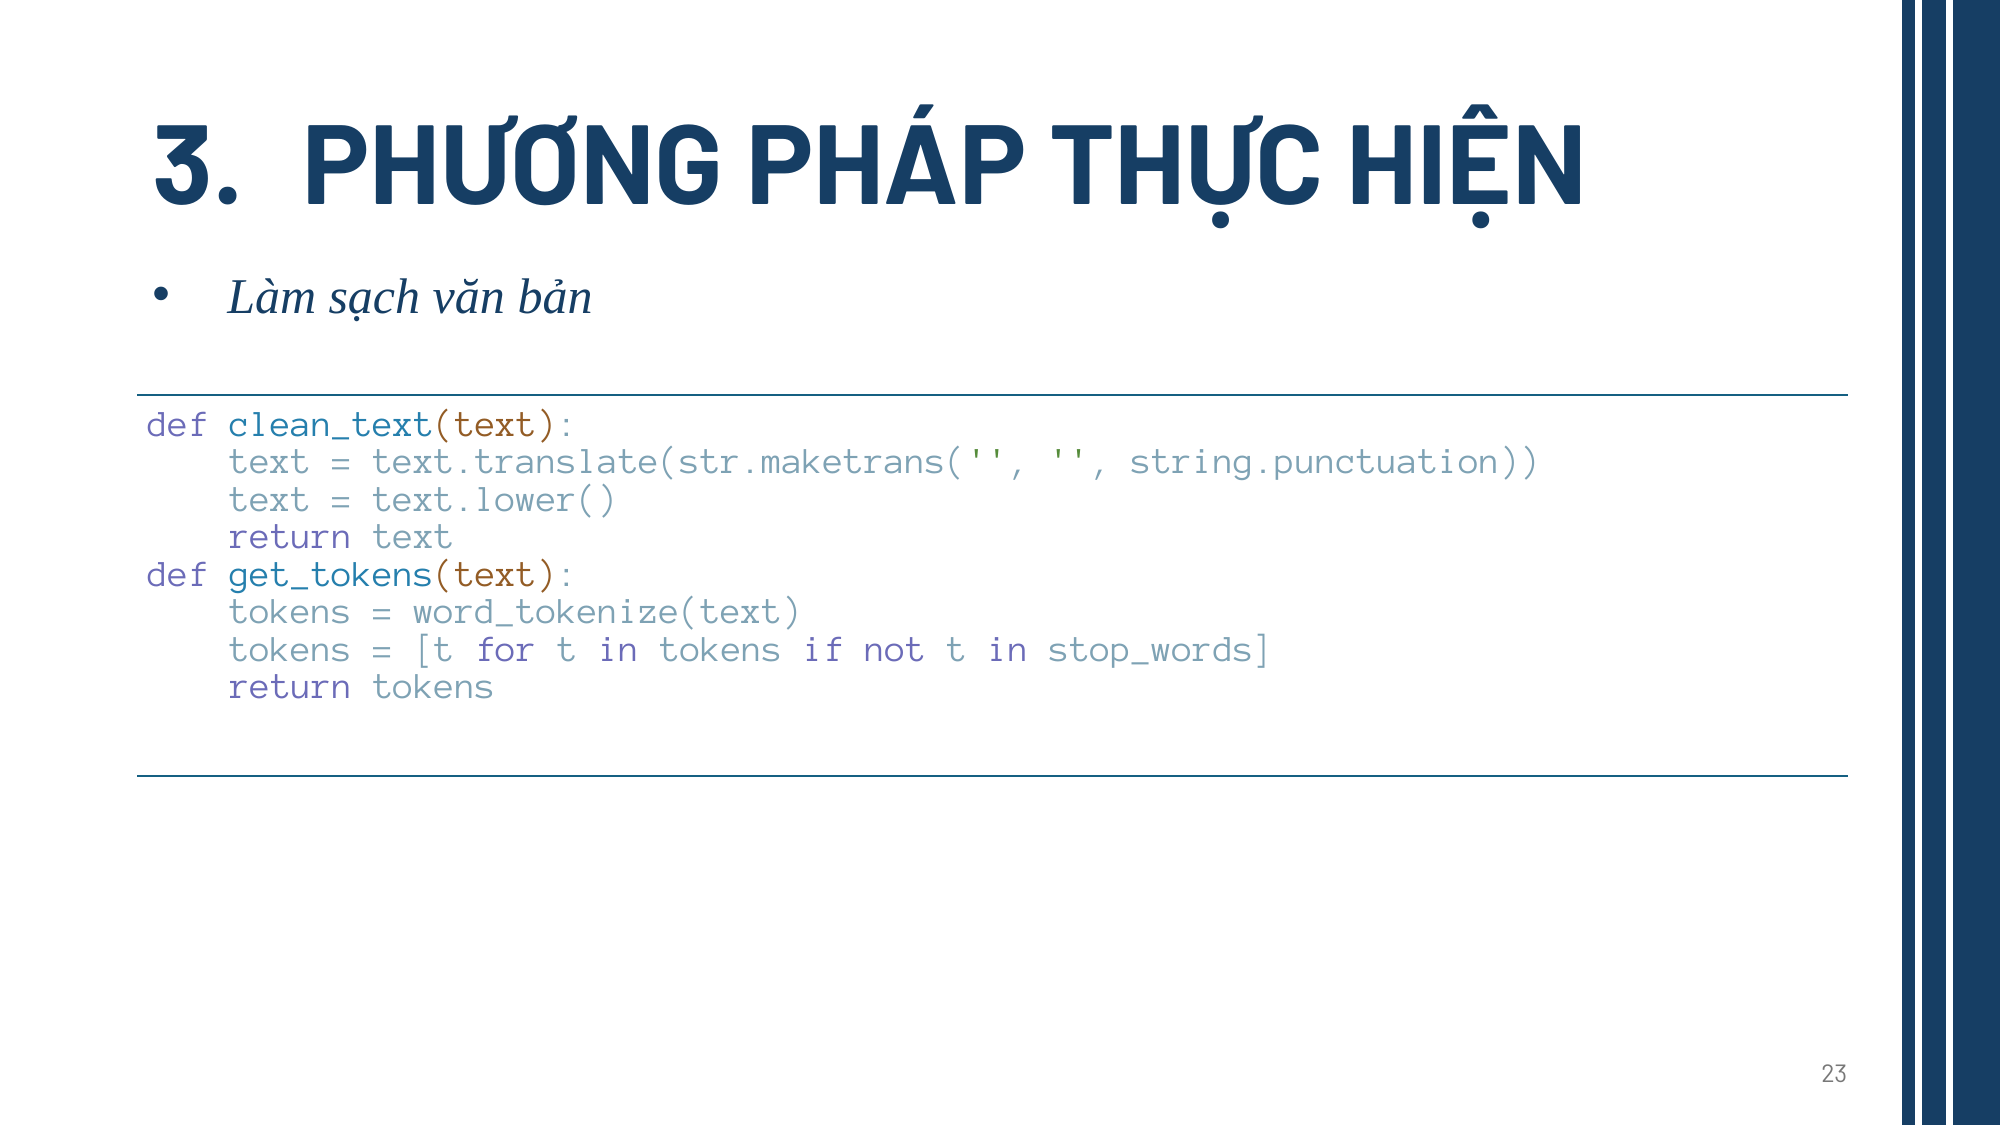

# PHƯƠNG PHÁP THỰC HIỆN
Làm sạch văn bản
| def clean\_text(text):     text = text.translate(str.maketrans('', '', string.punctuation))     text = text.lower()     return text def get\_tokens(text):     tokens = word\_tokenize(text)     tokens = [t for t in tokens if not t in stop\_words]     return tokens |
| --- |
23